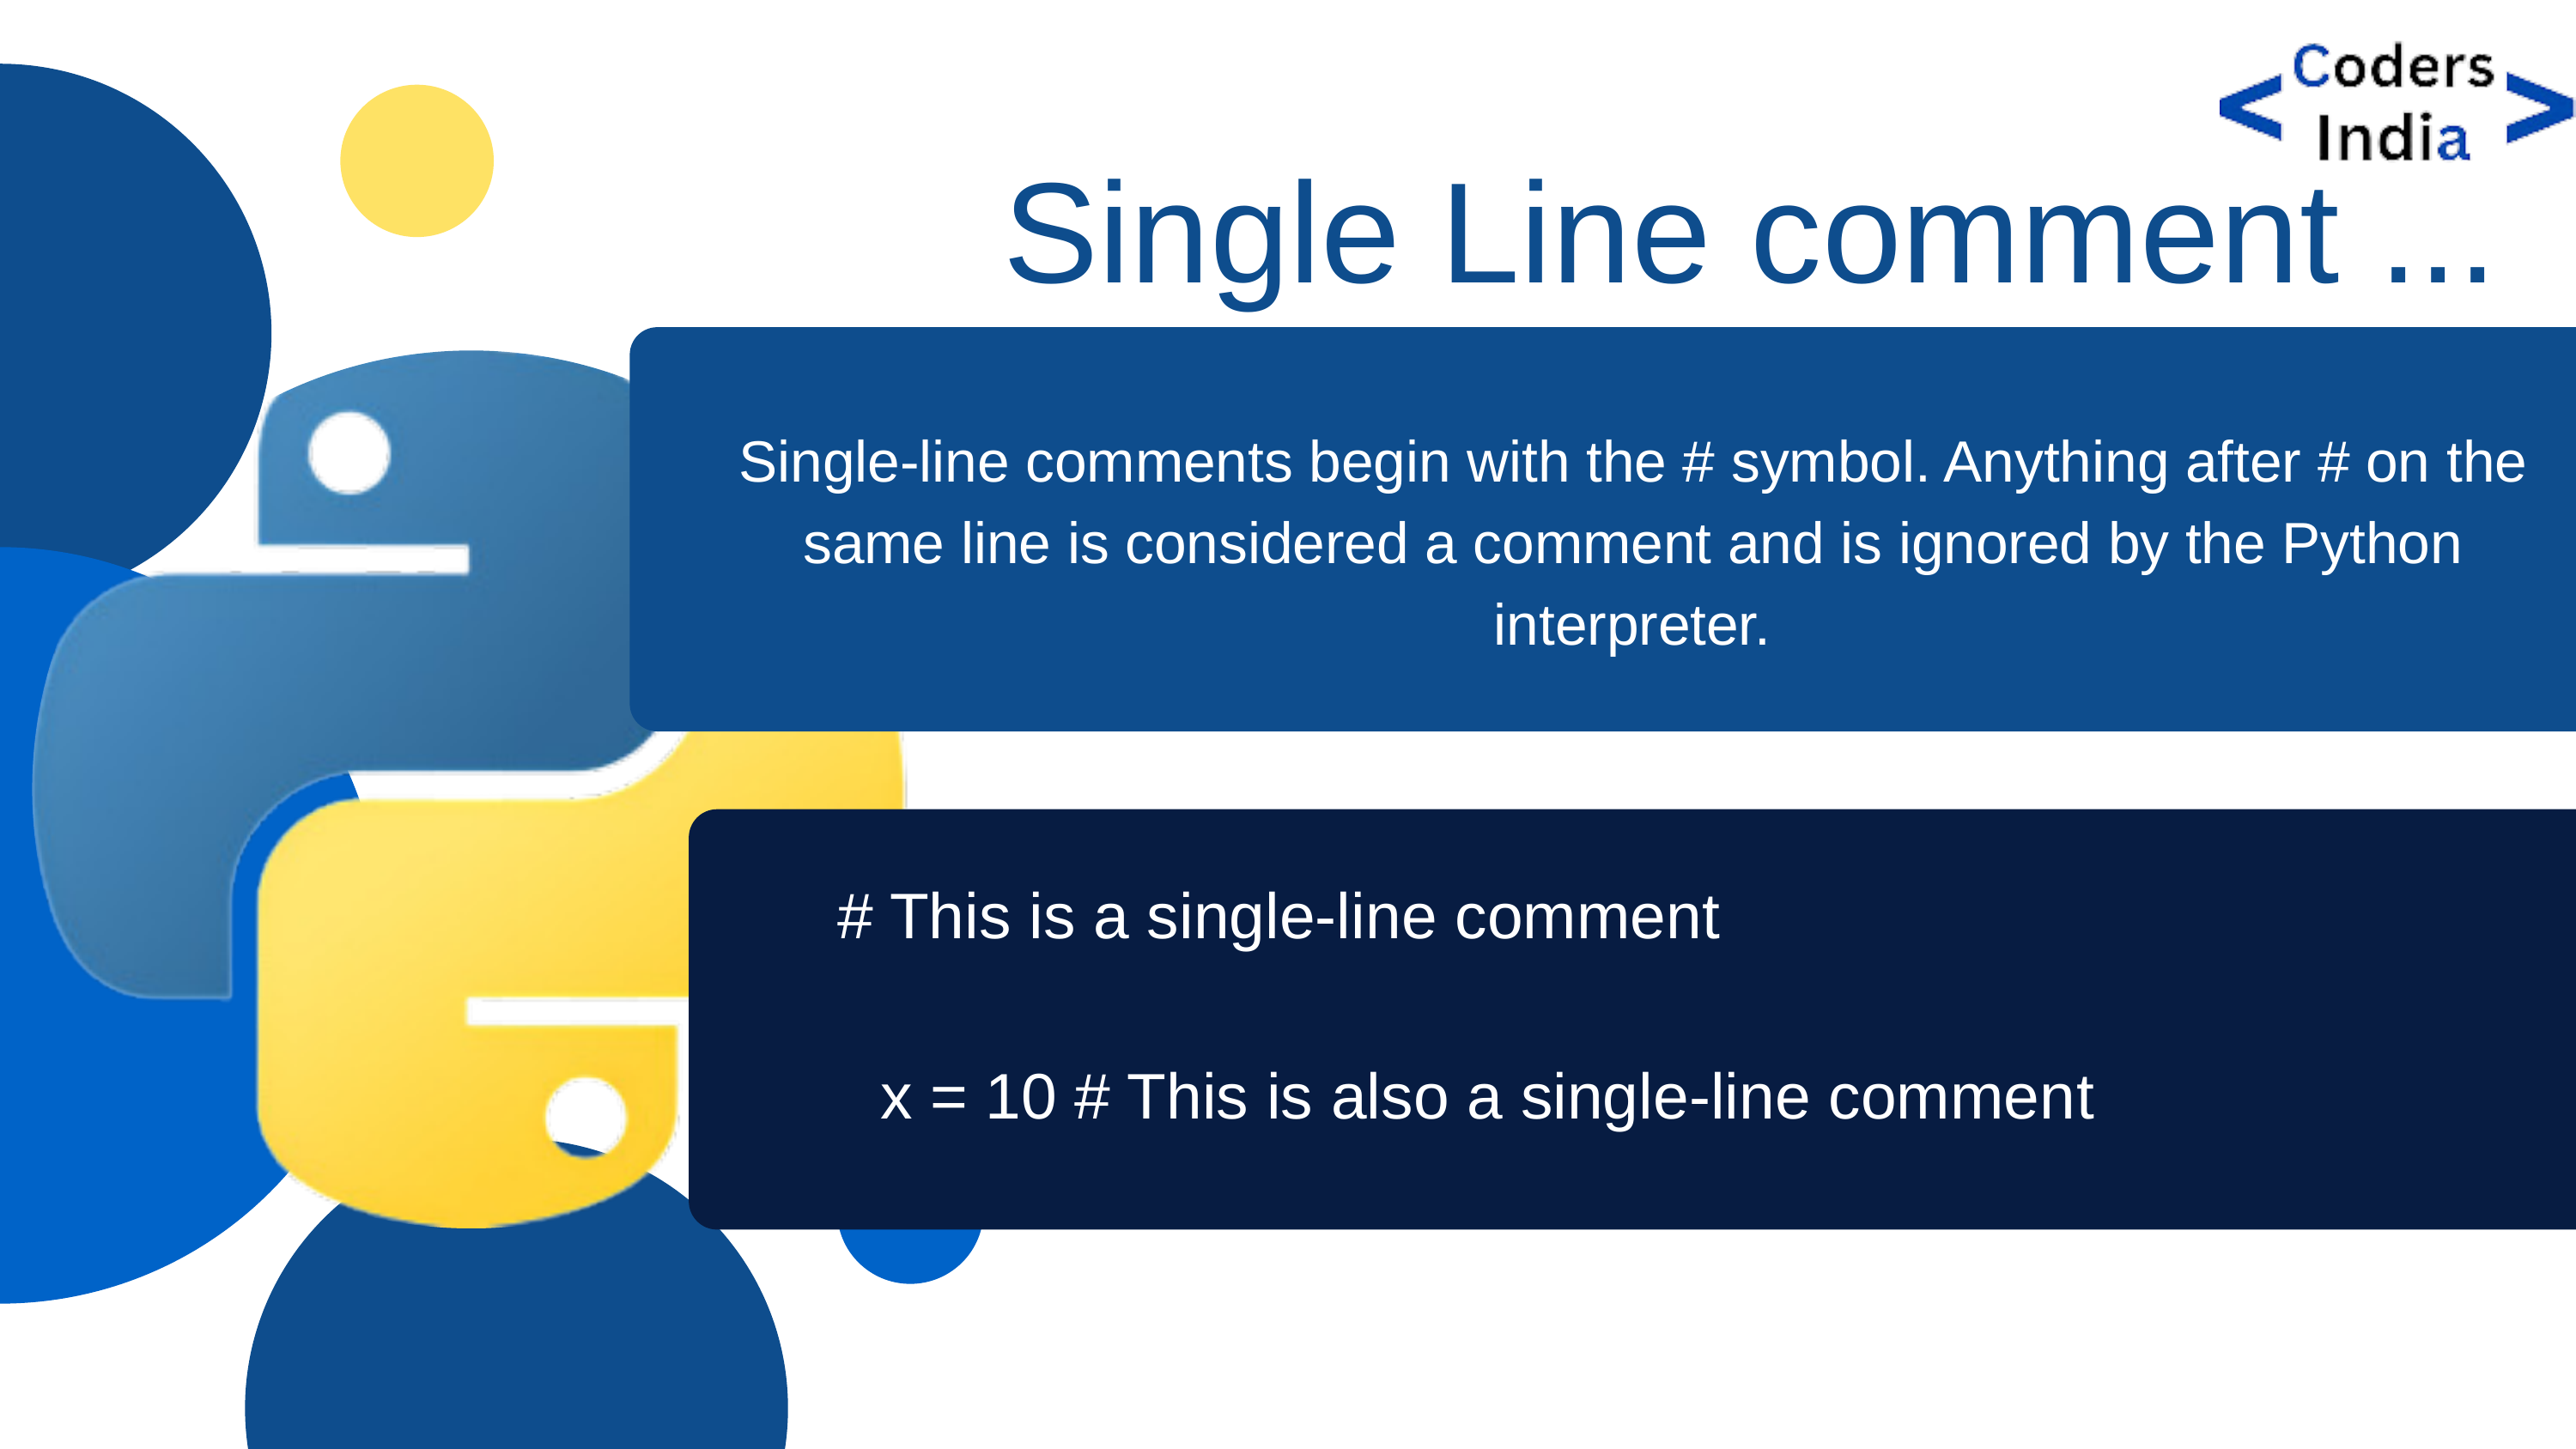

Single Line comment ...

Single-line comments begin with the # symbol. Anything after # on the same line is considered a comment and is ignored by the Python interpreter.

# This is a single-line comment

x = 10 # This is also a single-line comment